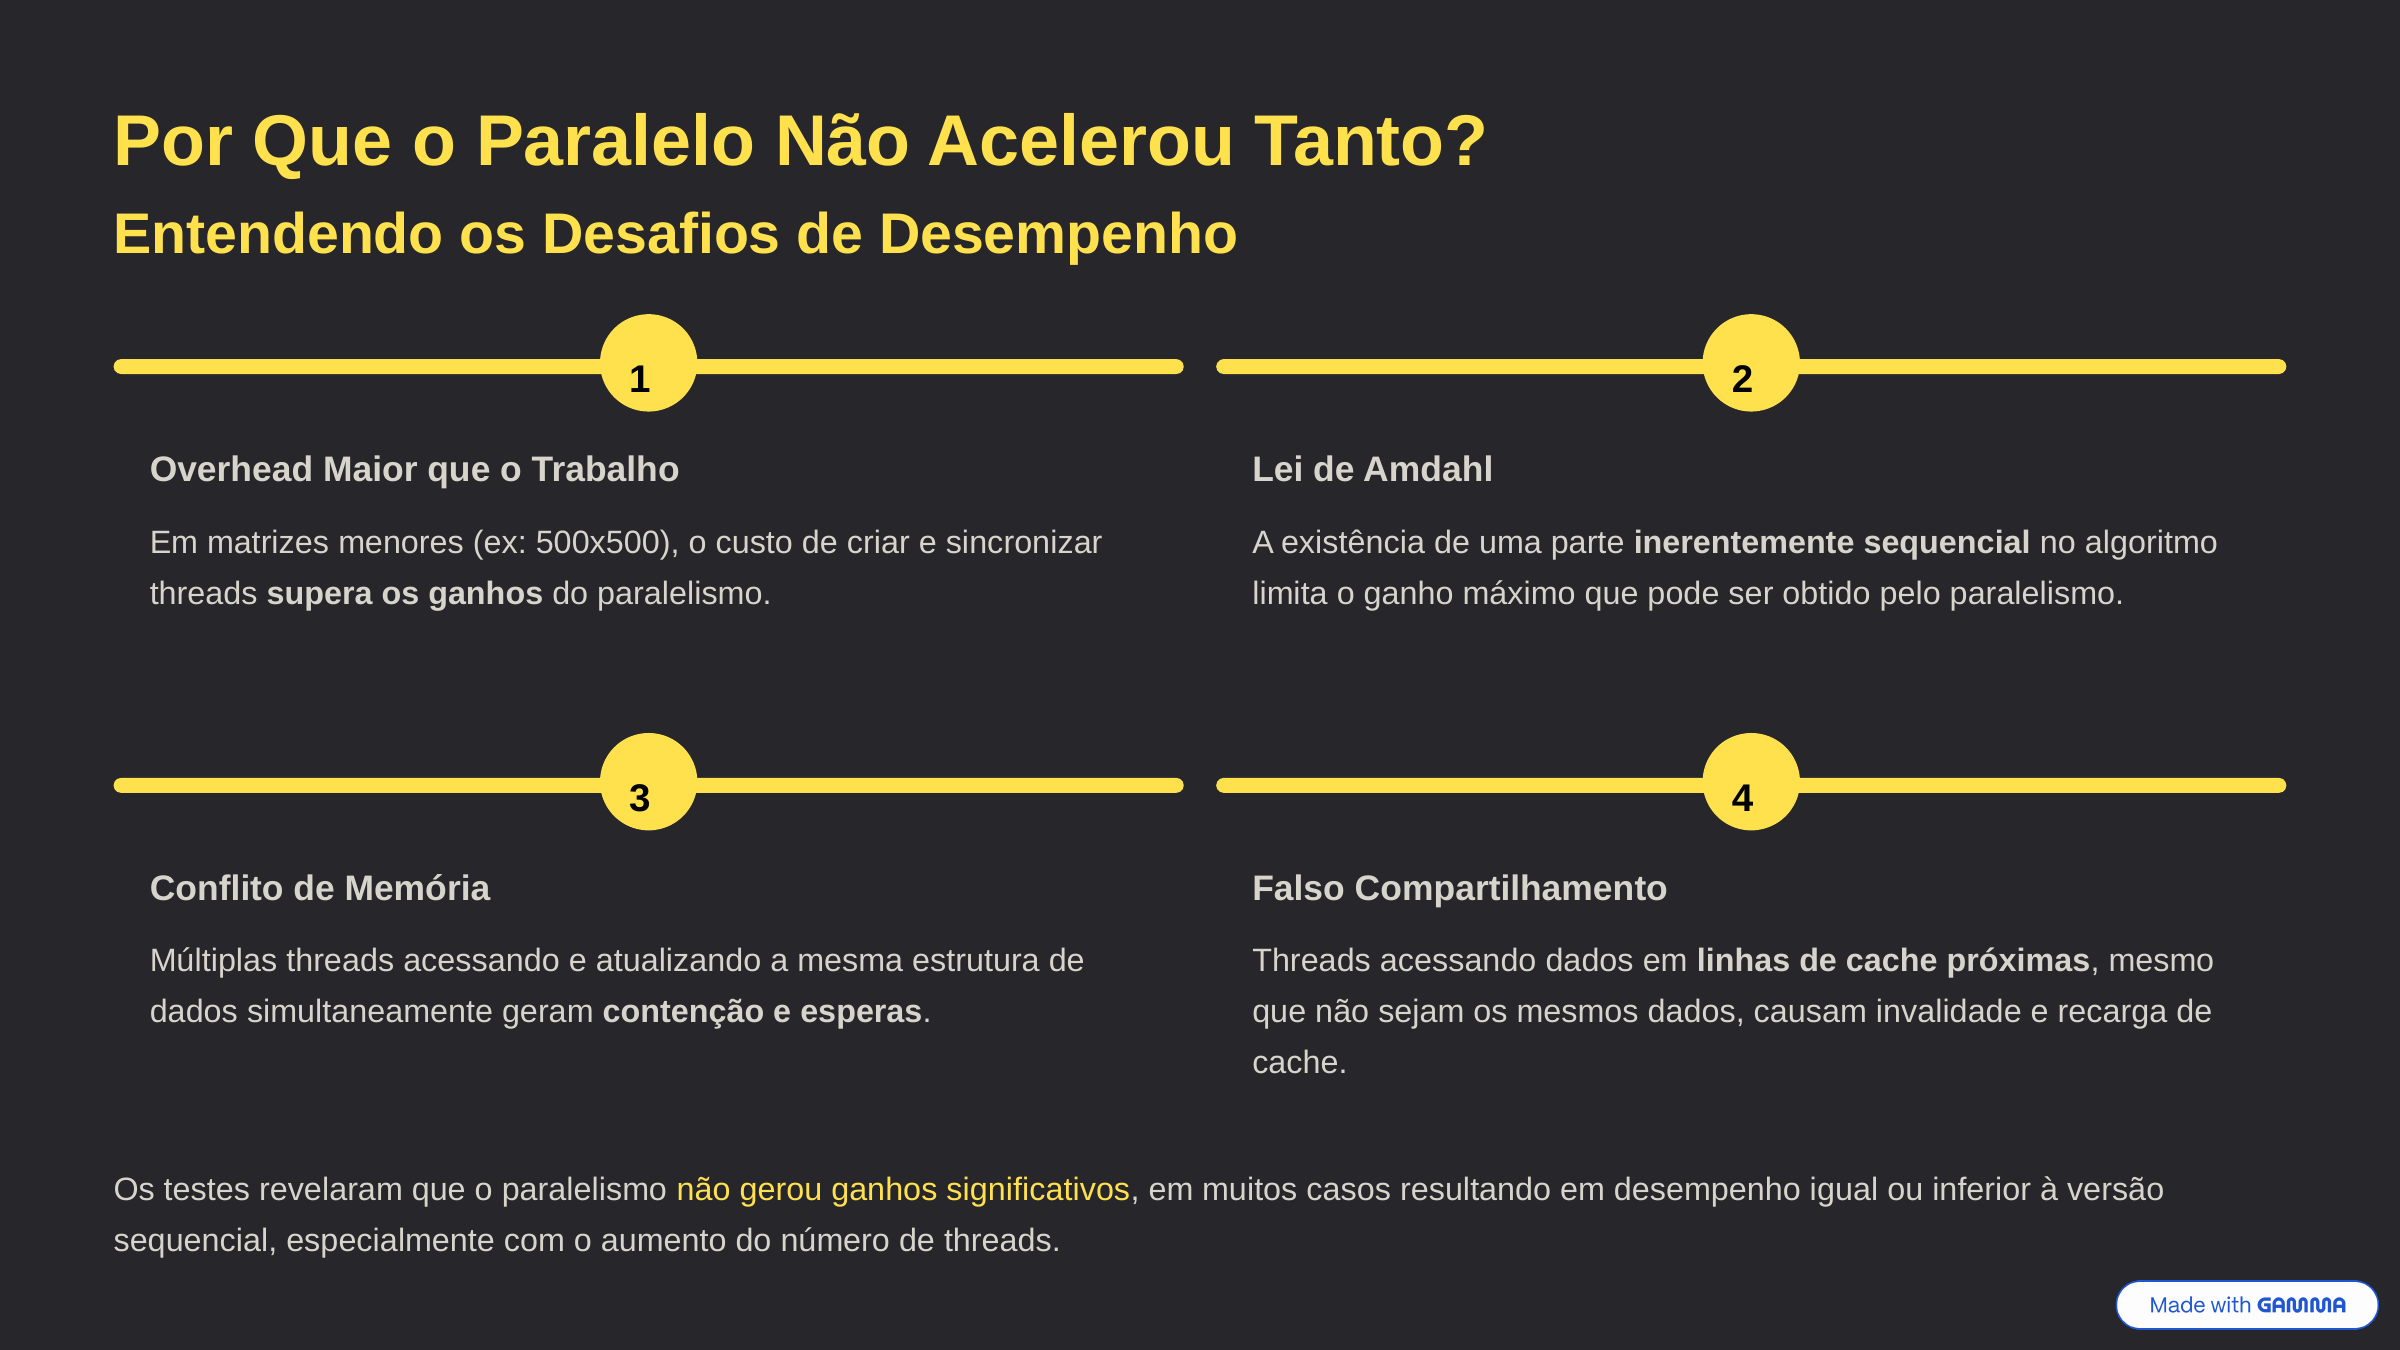

Por Que o Paralelo Não Acelerou Tanto?
Entendendo os Desafios de Desempenho

1
2

Overhead Maior que o Trabalho
Lei de Amdahl
Em matrizes menores (ex: 500x500), o custo de criar e sincronizar threads supera os ganhos do paralelismo.
A existência de uma parte inerentemente sequencial no algoritmo limita o ganho máximo que pode ser obtido pelo paralelismo.

3
4

Conflito de Memória
Falso Compartilhamento
Múltiplas threads acessando e atualizando a mesma estrutura de dados simultaneamente geram contenção e esperas.
Threads acessando dados em linhas de cache próximas, mesmo que não sejam os mesmos dados, causam invalidade e recarga de cache.
Os testes revelaram que o paralelismo não gerou ganhos significativos, em muitos casos resultando em desempenho igual ou inferior à versão sequencial, especialmente com o aumento do número de threads.